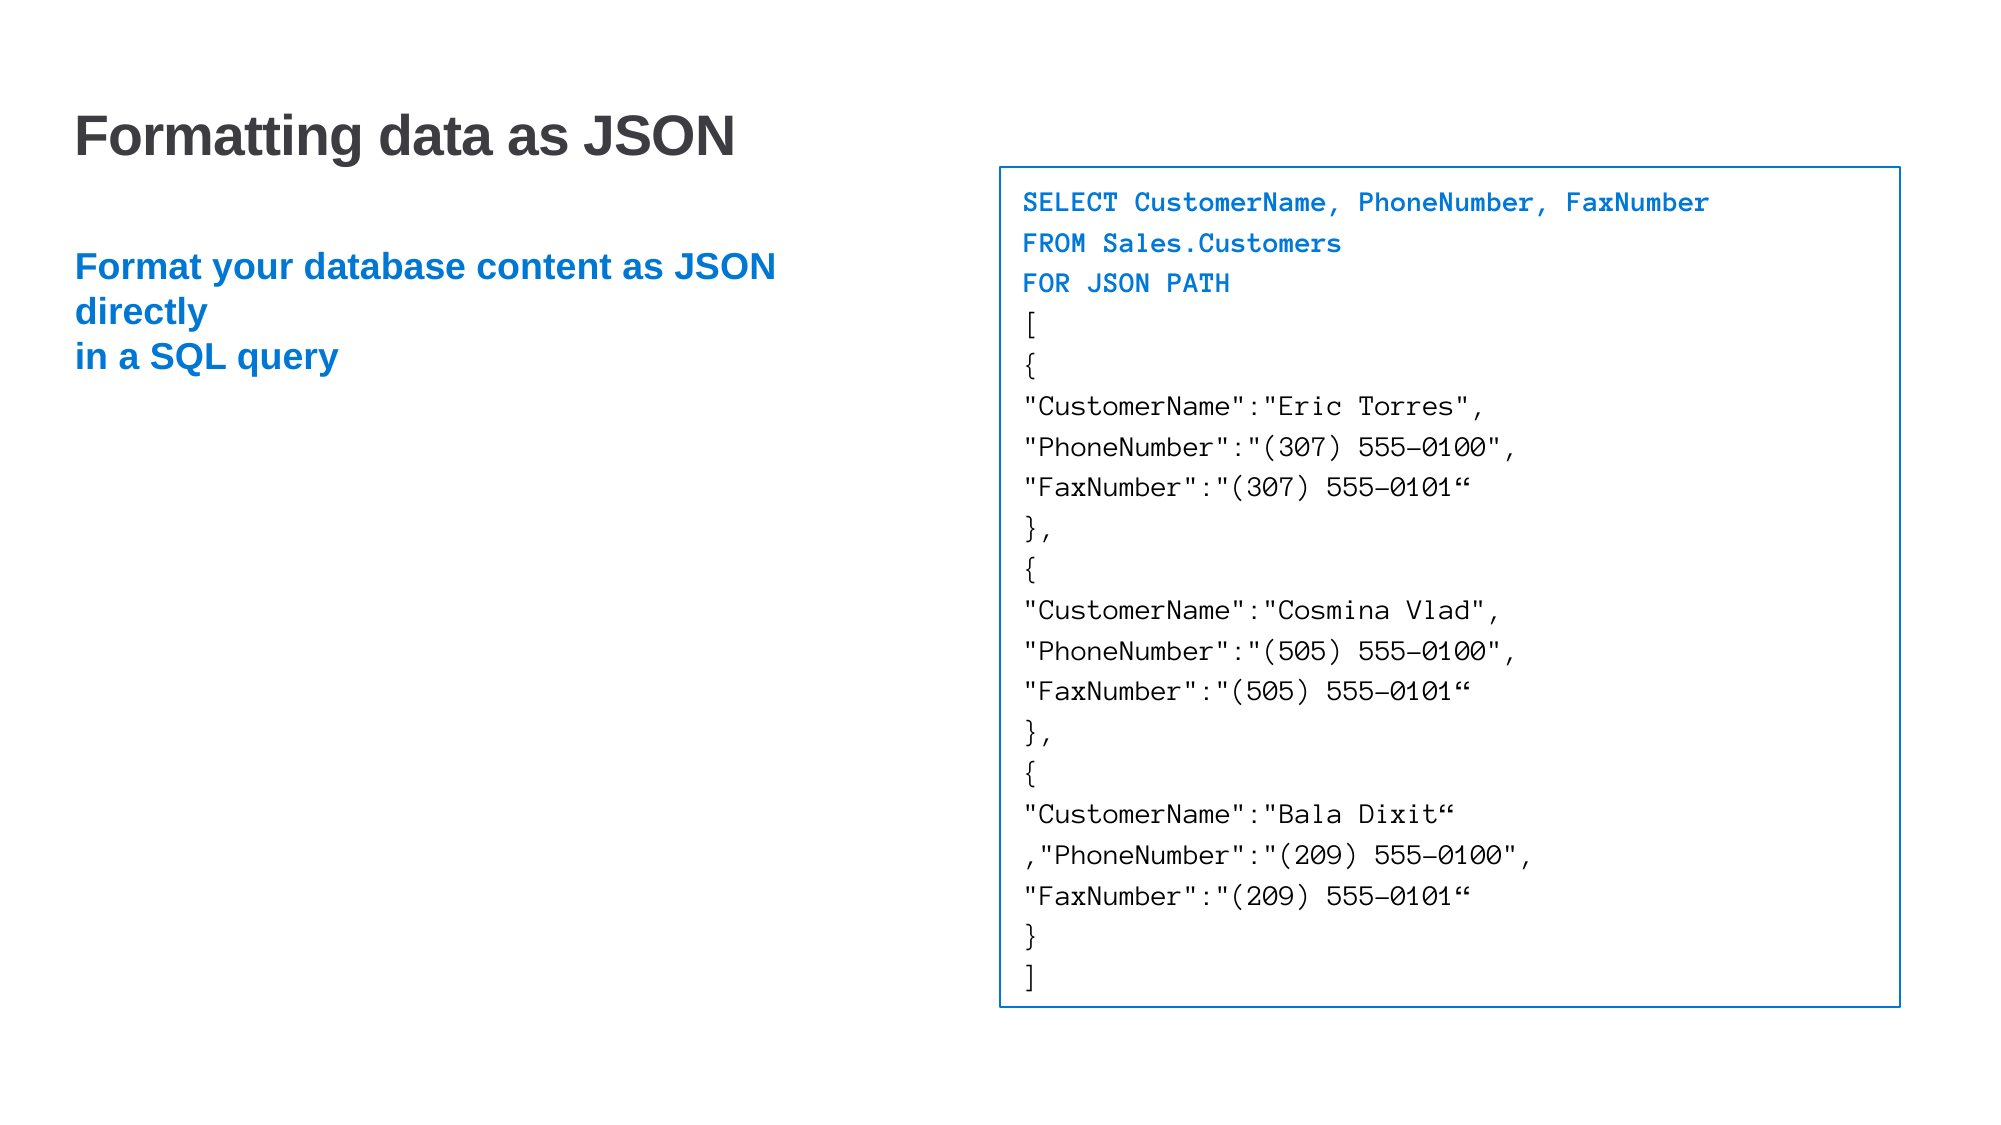

# Formatting data as JSON
SELECT CustomerName, PhoneNumber, FaxNumber
FROM Sales.Customers
FOR JSON PATH
[
{
"CustomerName":"Eric Torres",
"PhoneNumber":"(307) 555-0100",
"FaxNumber":"(307) 555-0101“
},
{
"CustomerName":"Cosmina Vlad",
"PhoneNumber":"(505) 555-0100",
"FaxNumber":"(505) 555-0101“
},
{
"CustomerName":"Bala Dixit“
,"PhoneNumber":"(209) 555-0100",
"FaxNumber":"(209) 555-0101“
}
]
Format your database content as JSON directly
in a SQL query